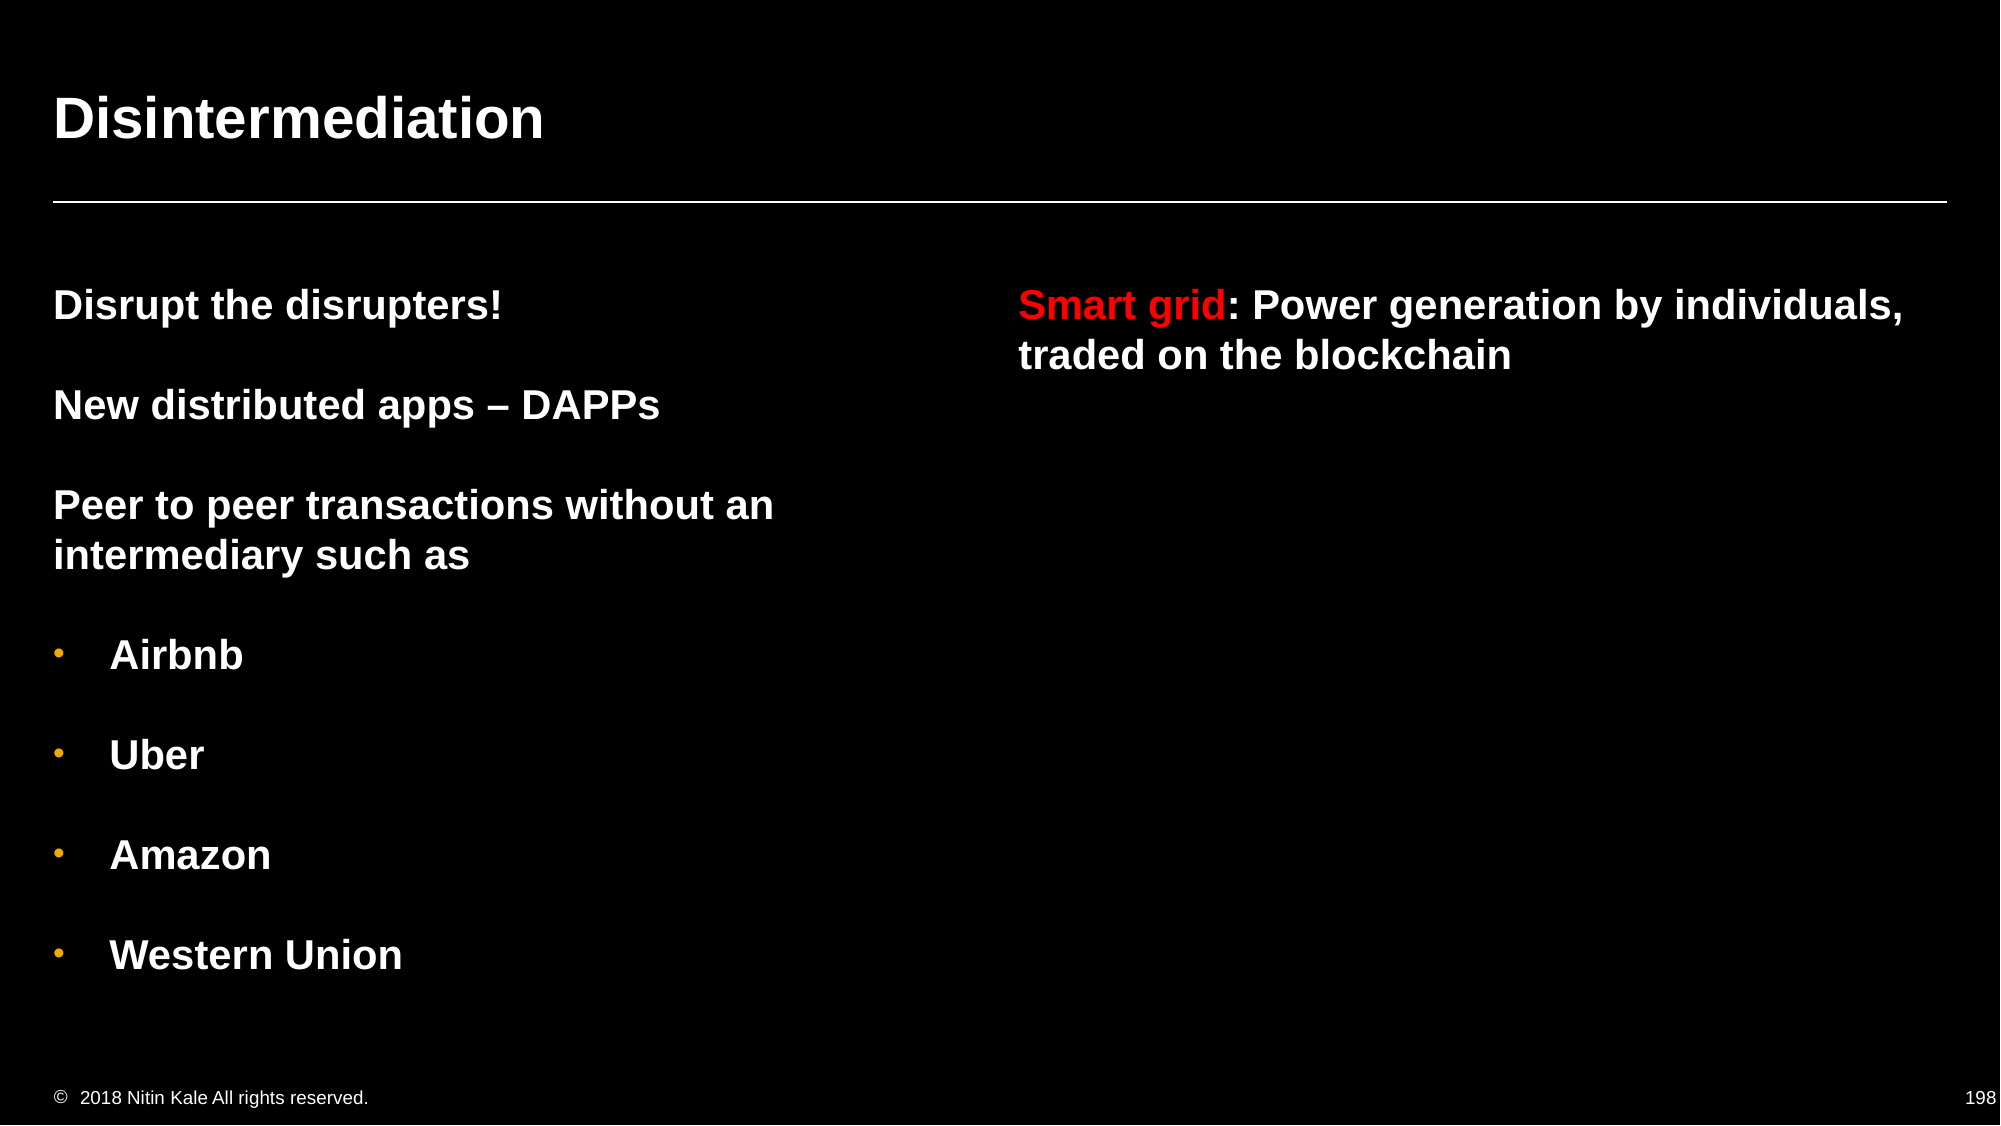

# Disintermediation
Disrupt the disrupters!
New distributed apps – DAPPs
Peer to peer transactions without an intermediary such as
Airbnb
Uber
Amazon
Western Union

Smart grid: Power generation by individuals, traded on the blockchain